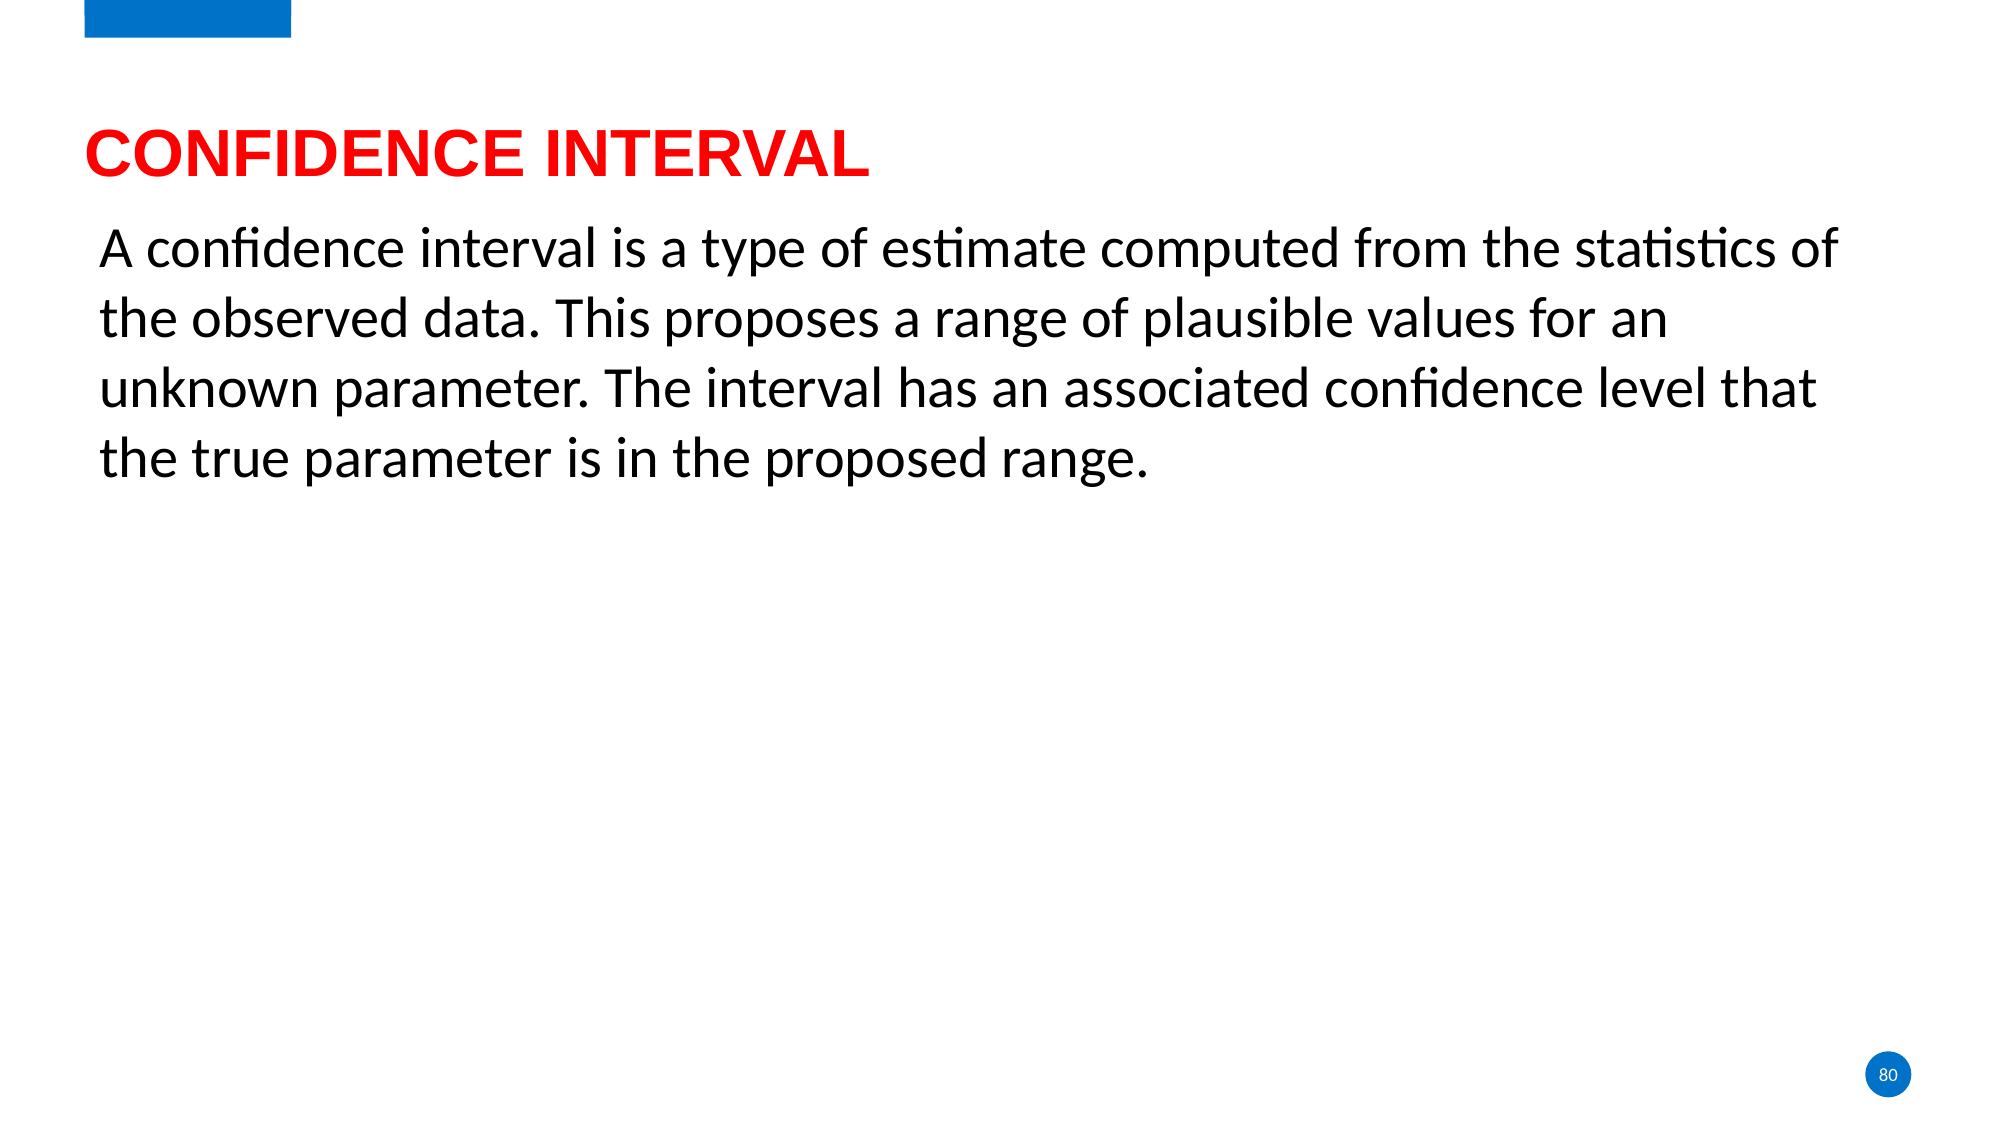

# CONFIDENCE INTERVAL
A confidence interval is a type of estimate computed from the statistics of the observed data. This proposes a range of plausible values for an unknown parameter. The interval has an associated confidence level that the true parameter is in the proposed range.
80